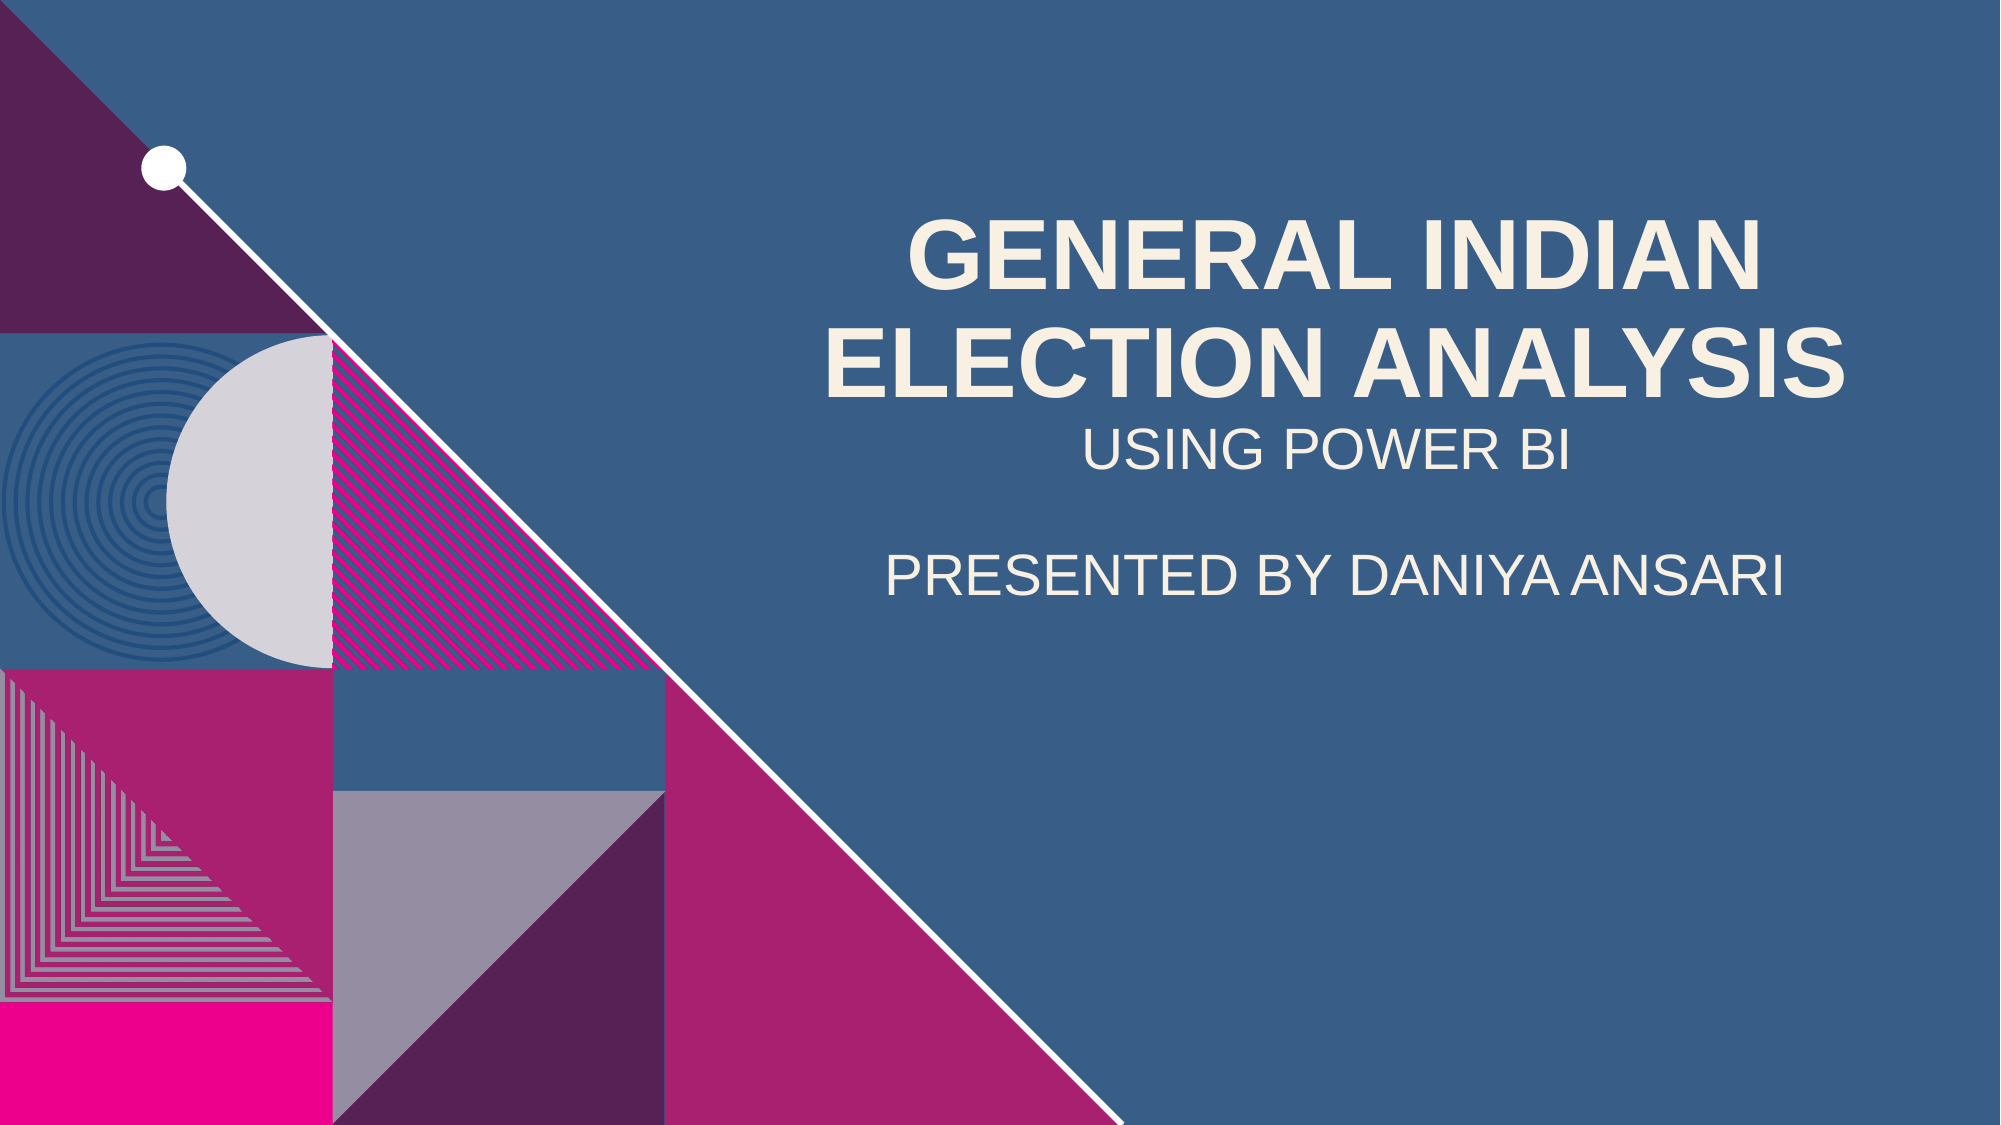

# GENERAL Indian election analysis using Power Bi presented By Daniya Ansari